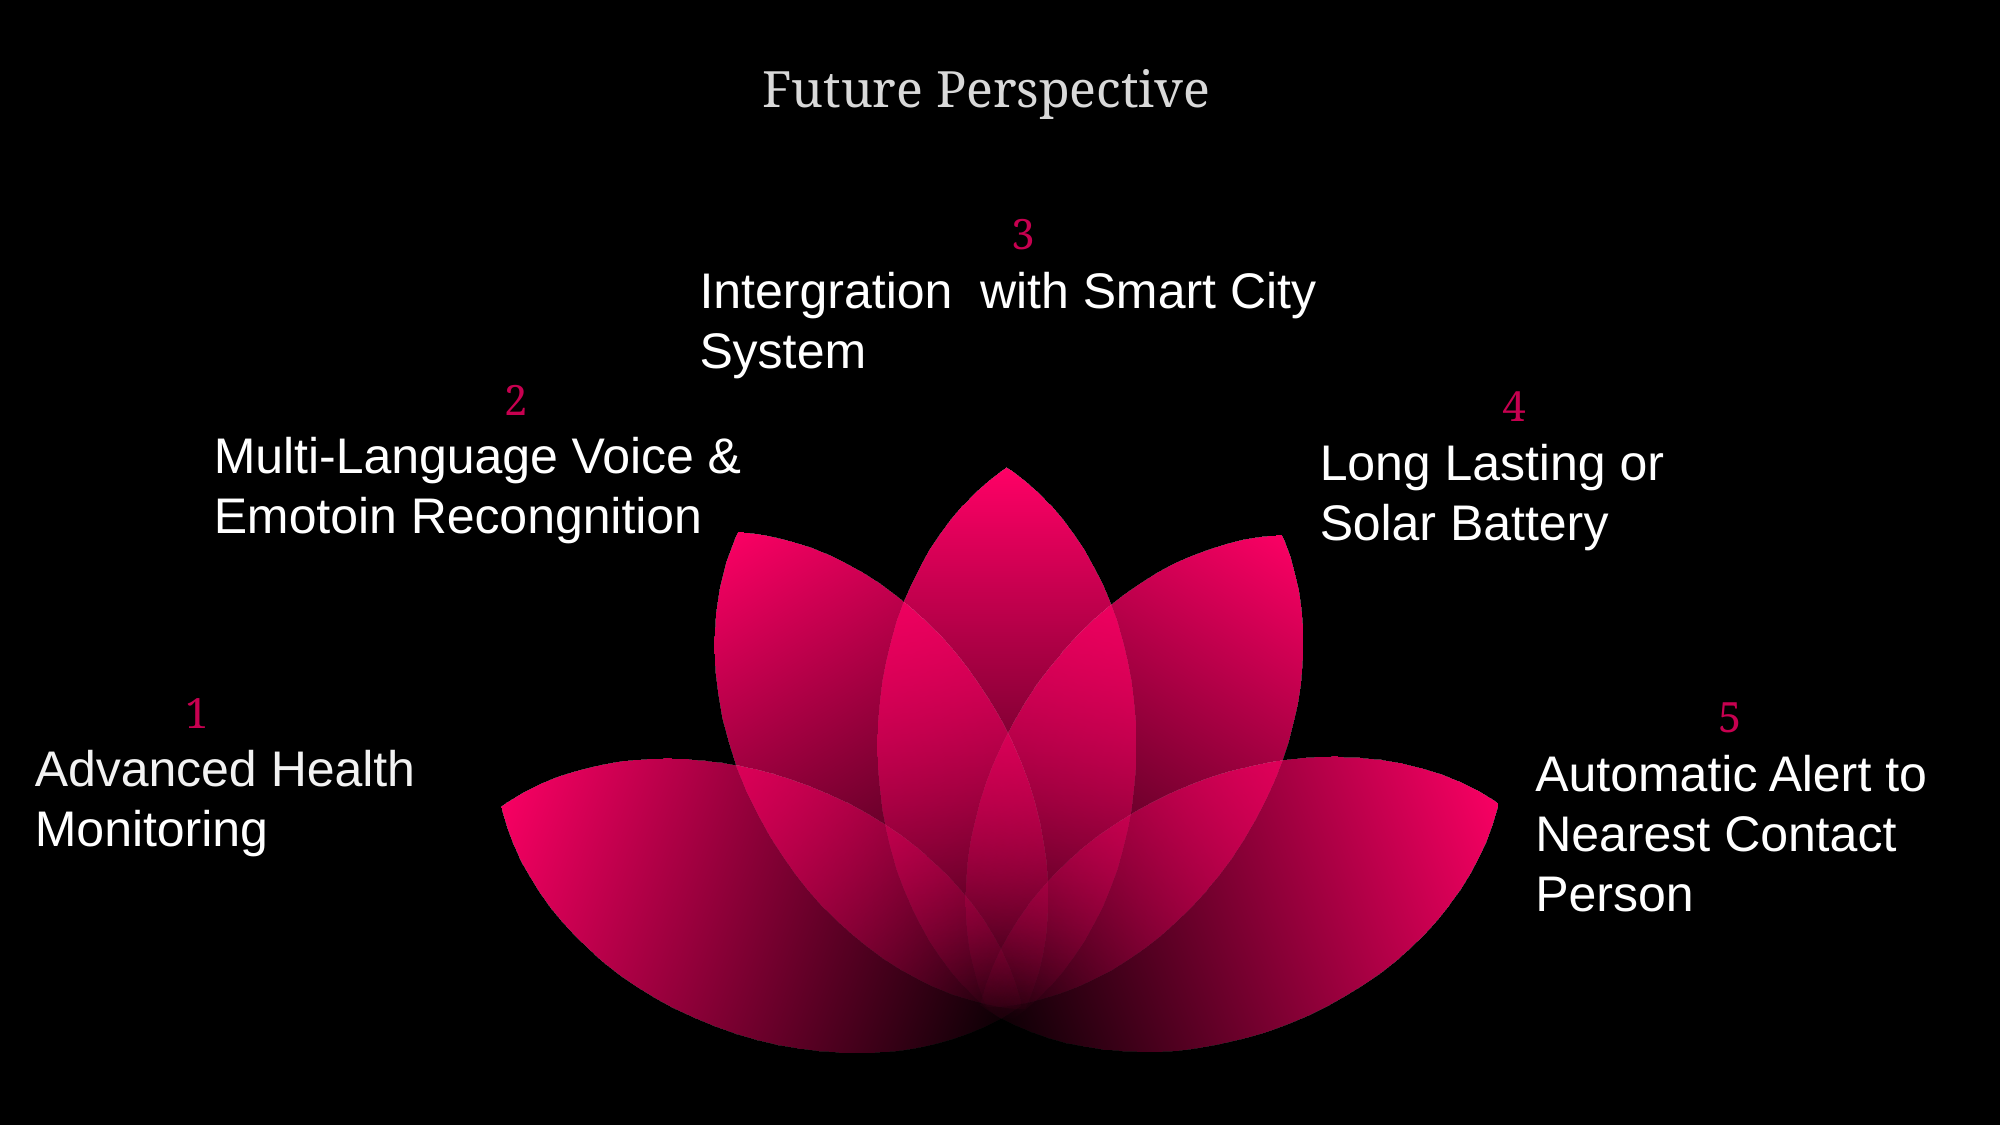

Future Perspective
                             3
Intergration  with Smart City System

                           2
Multi-Language Voice & Emotoin Recongnition
                 4
Long Lasting or Solar Battery

              1
Advanced Health Monitoring
                 5
Automatic Alert to Nearest Contact Person